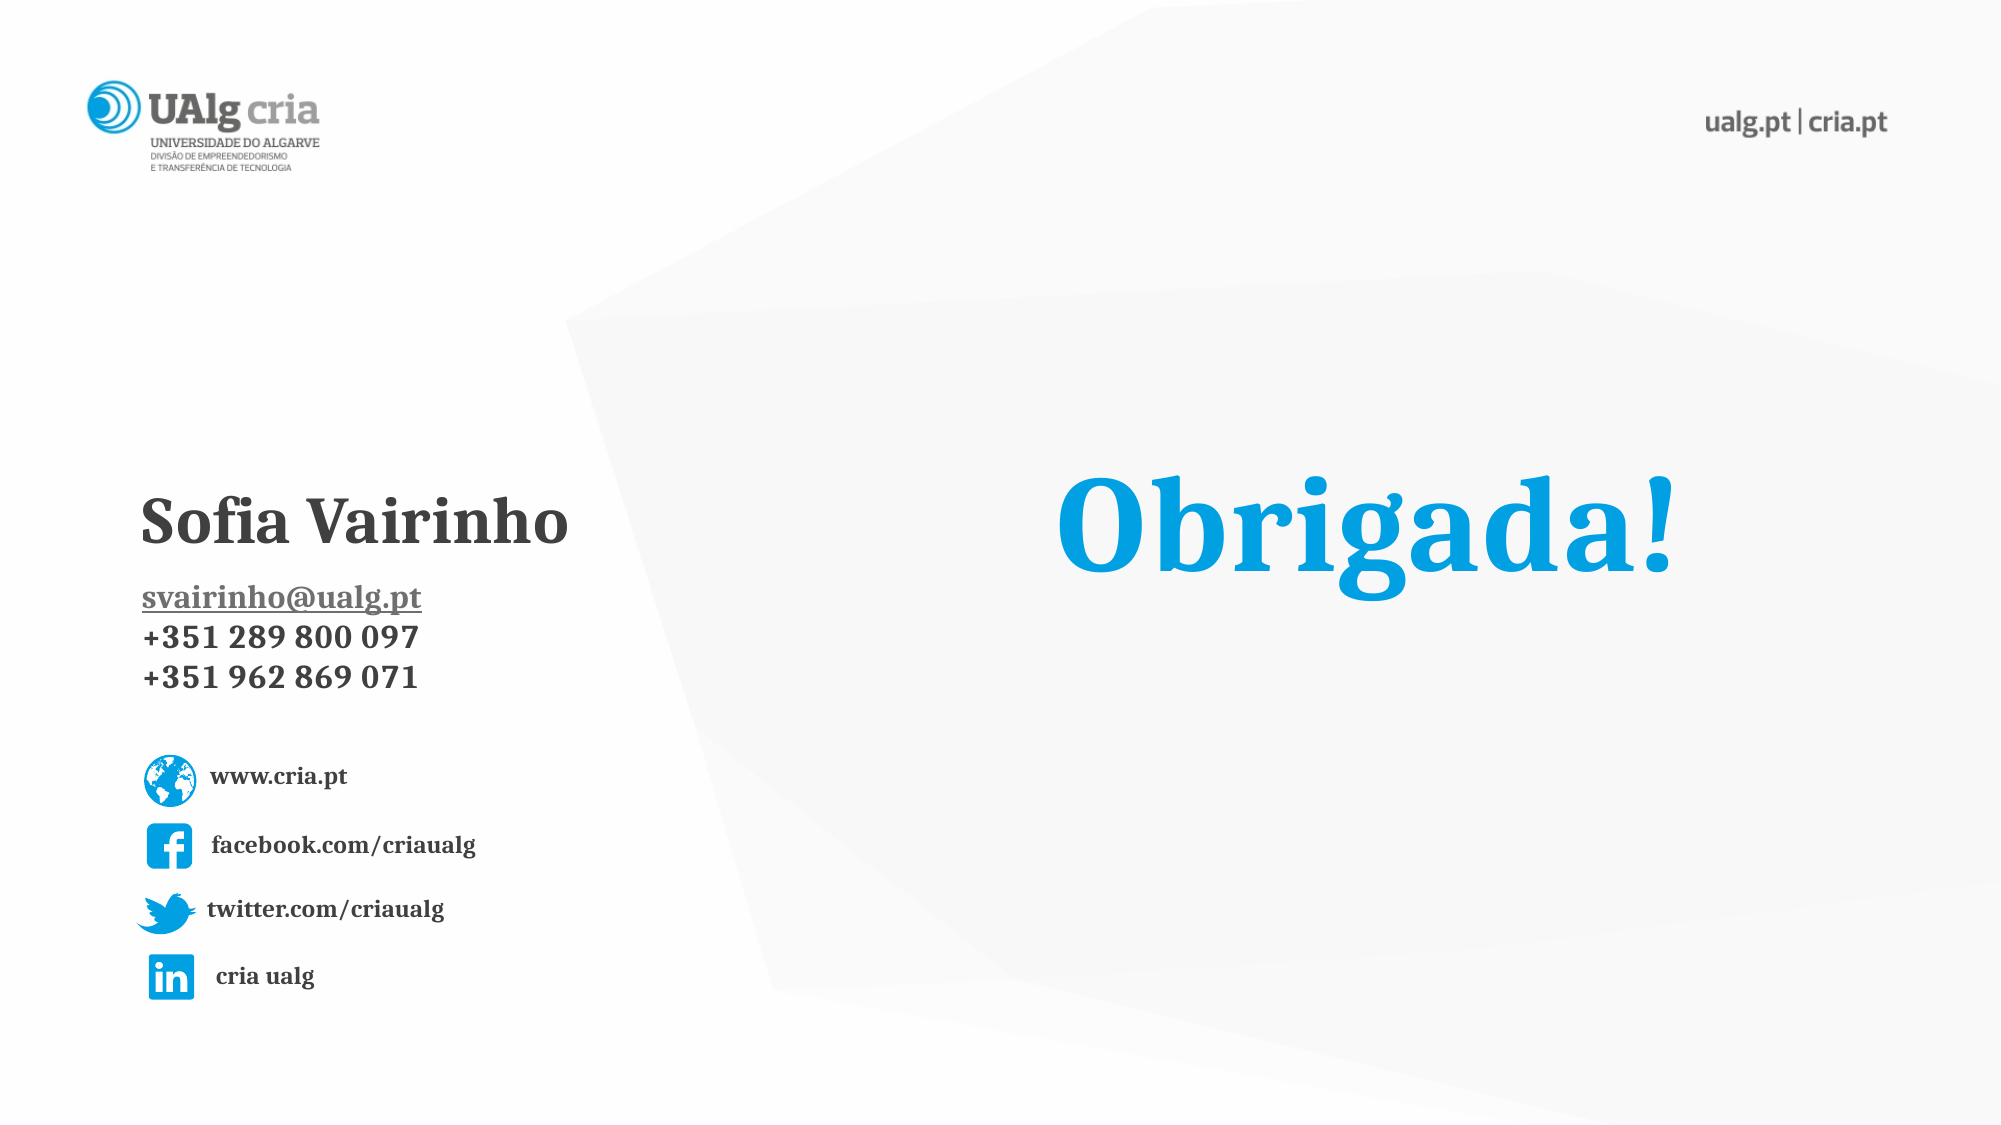

Obrigada!
Sofia Vairinho
svairinho@ualg.pt
+351 289 800 097
+351 962 869 071
www.cria.pt

facebook.com/criaualg

twitter.com/criaualg

cria ualg